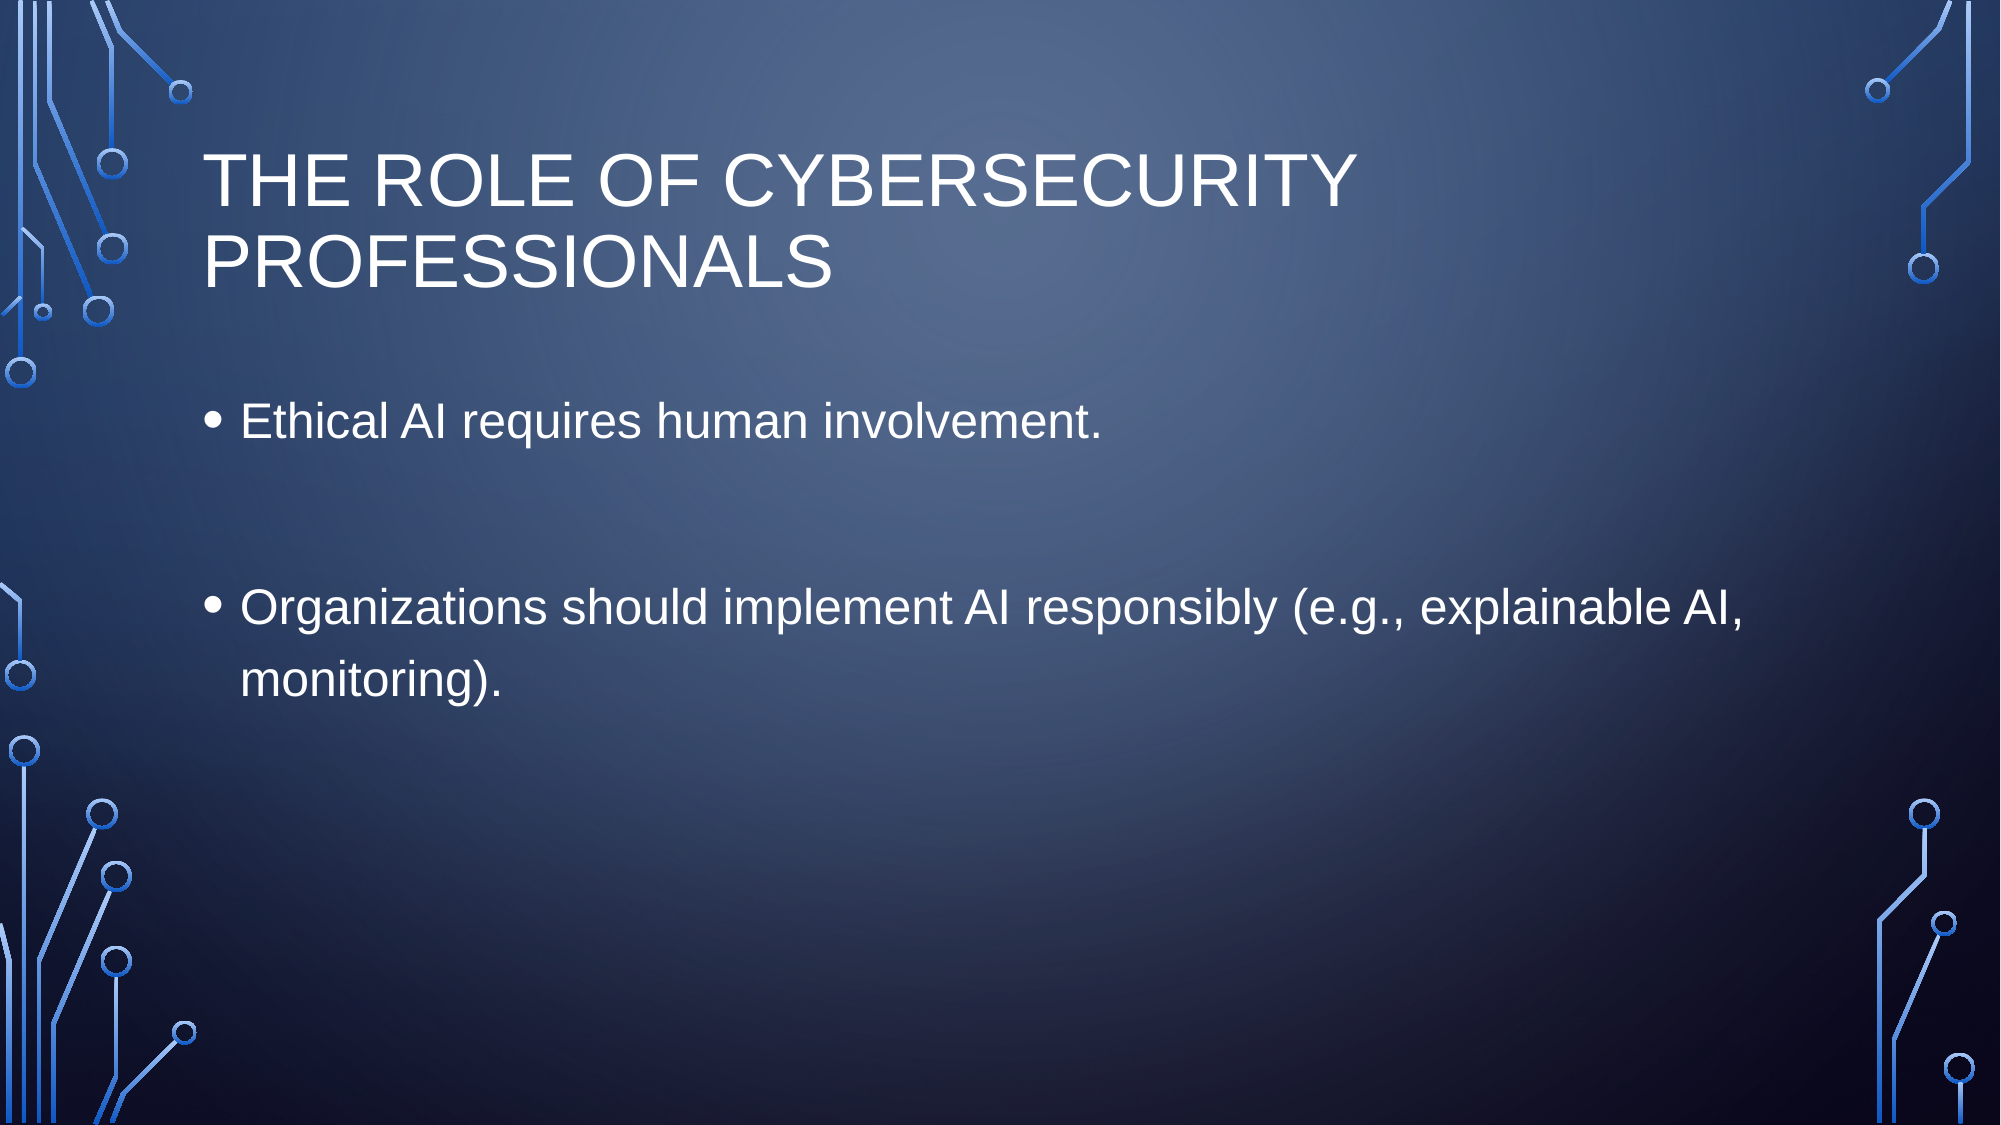

# The Role of Cybersecurity Professionals
Ethical AI requires human involvement.

Organizations should implement AI responsibly (e.g., explainable AI, monitoring).